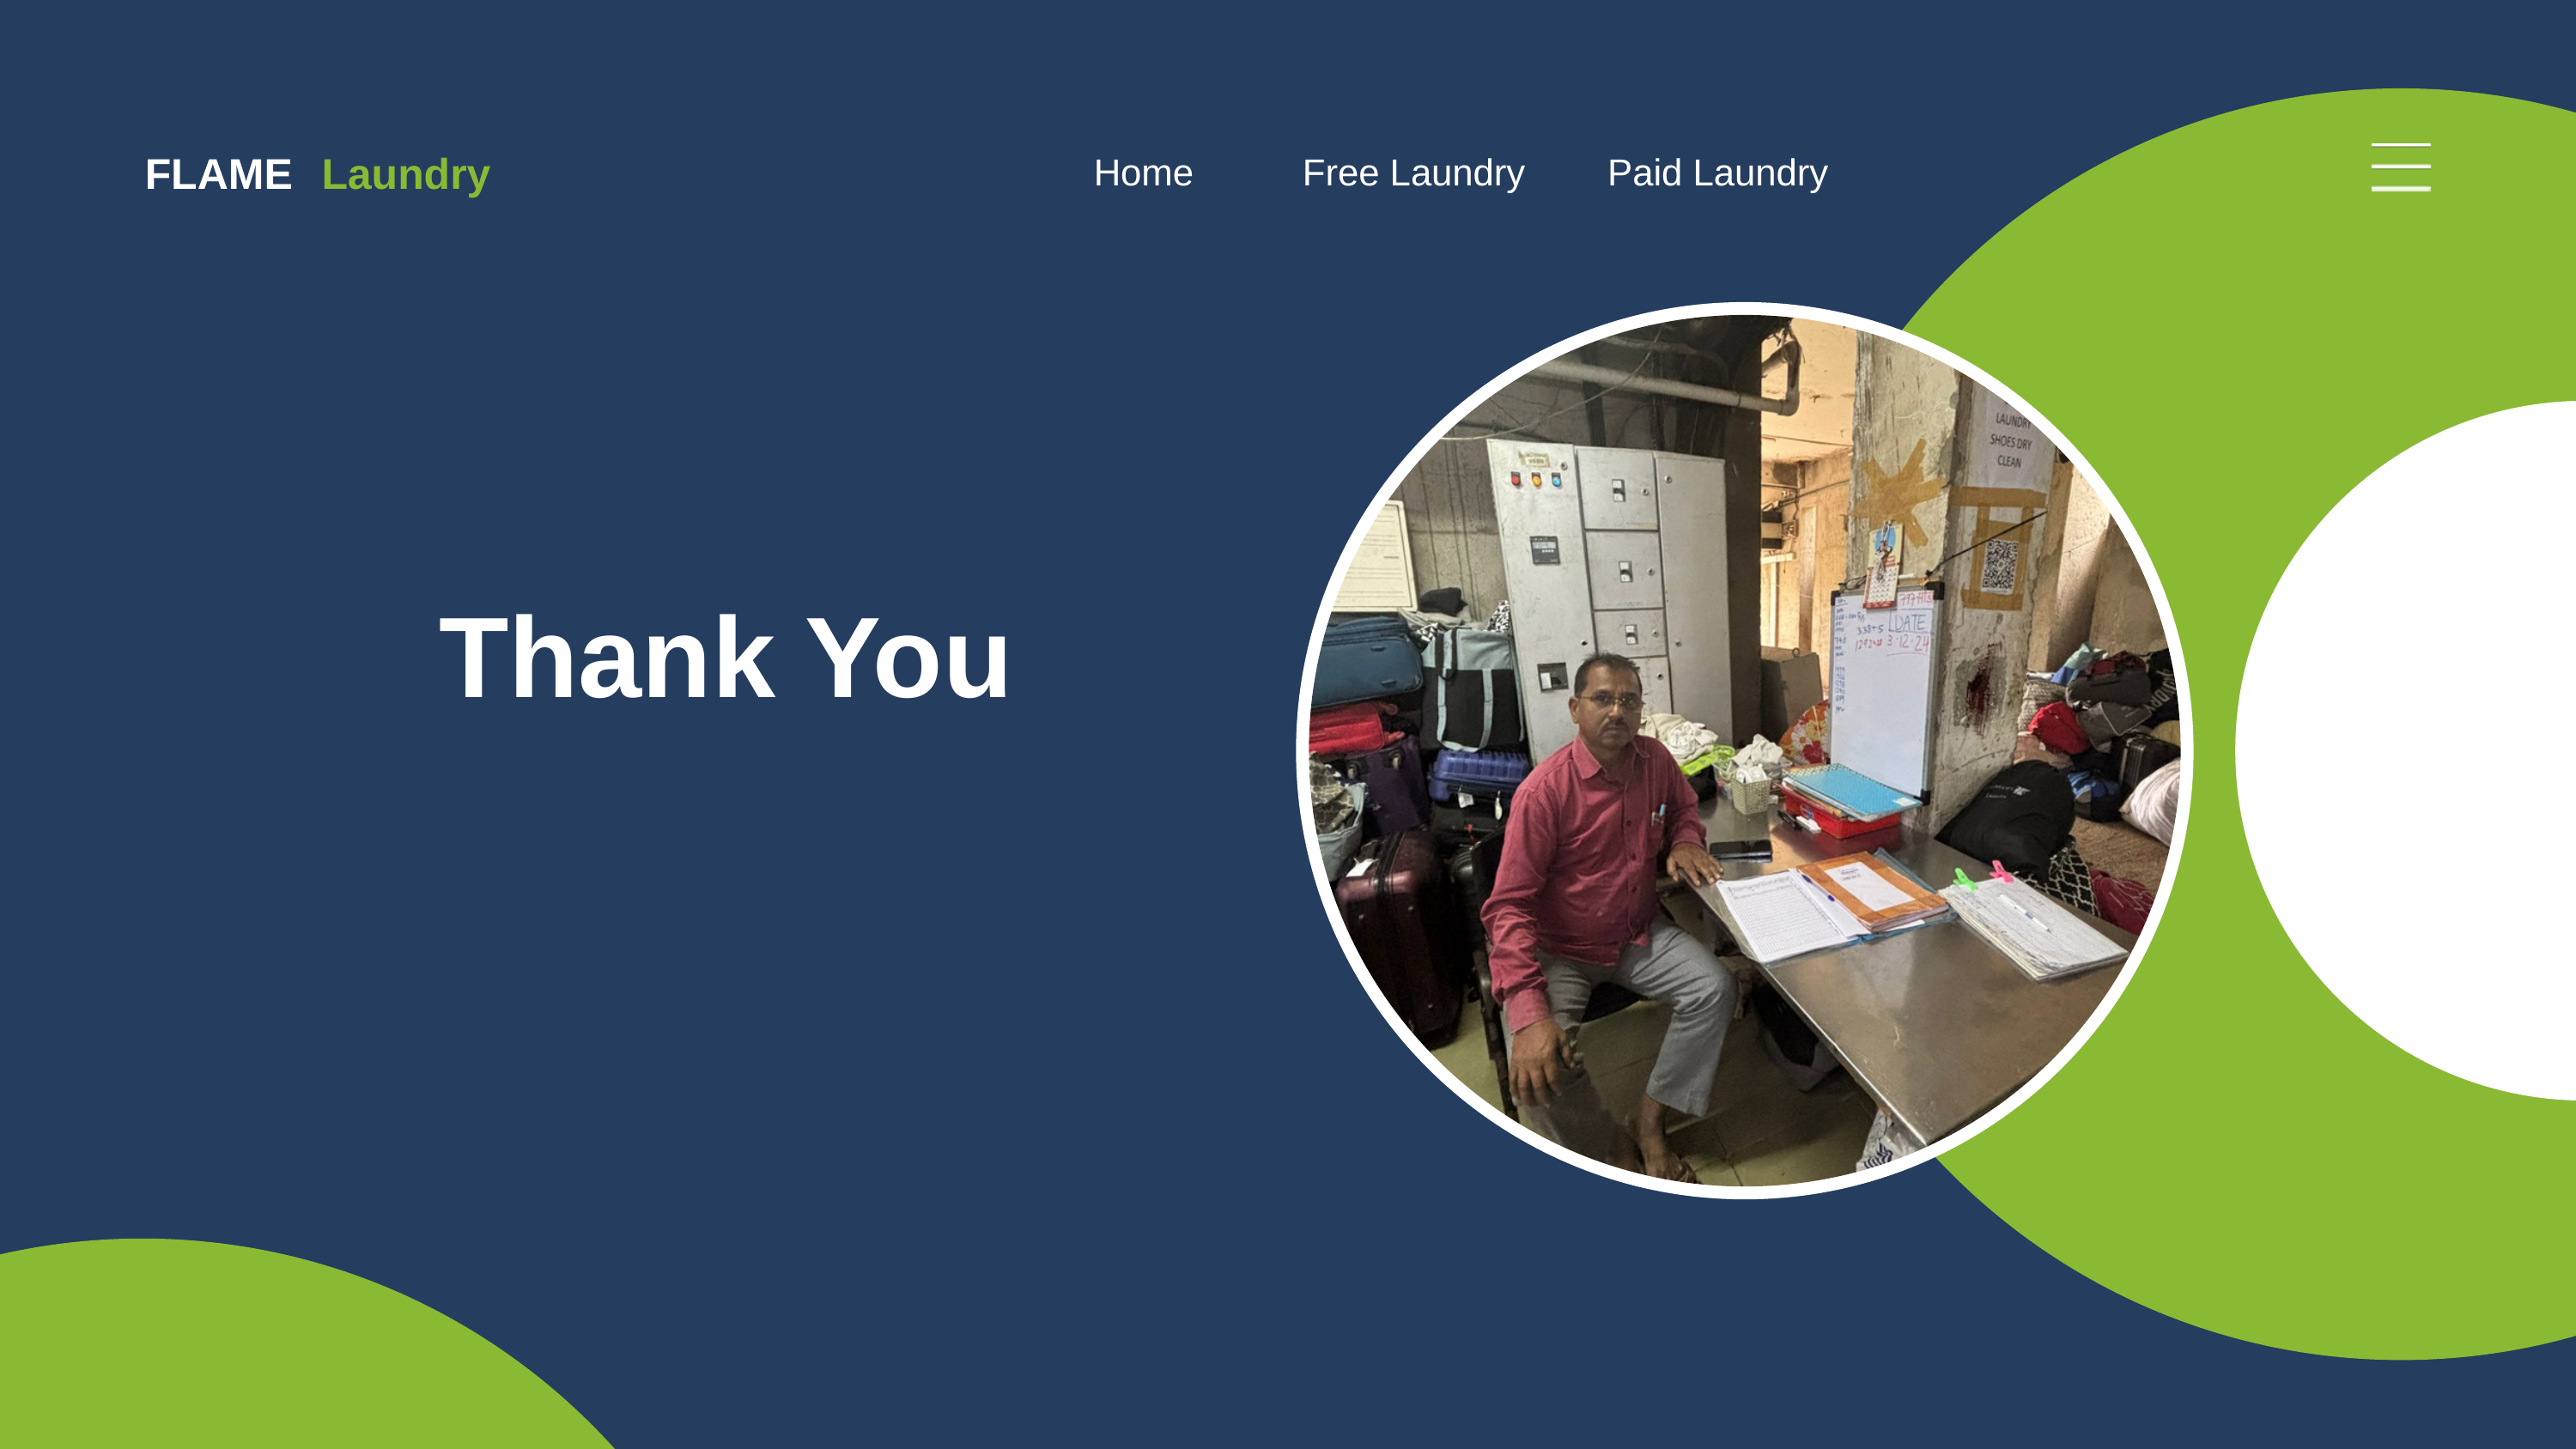

FLAME
Laundry

Home
Free Laundry
Paid Laundry

Thank You